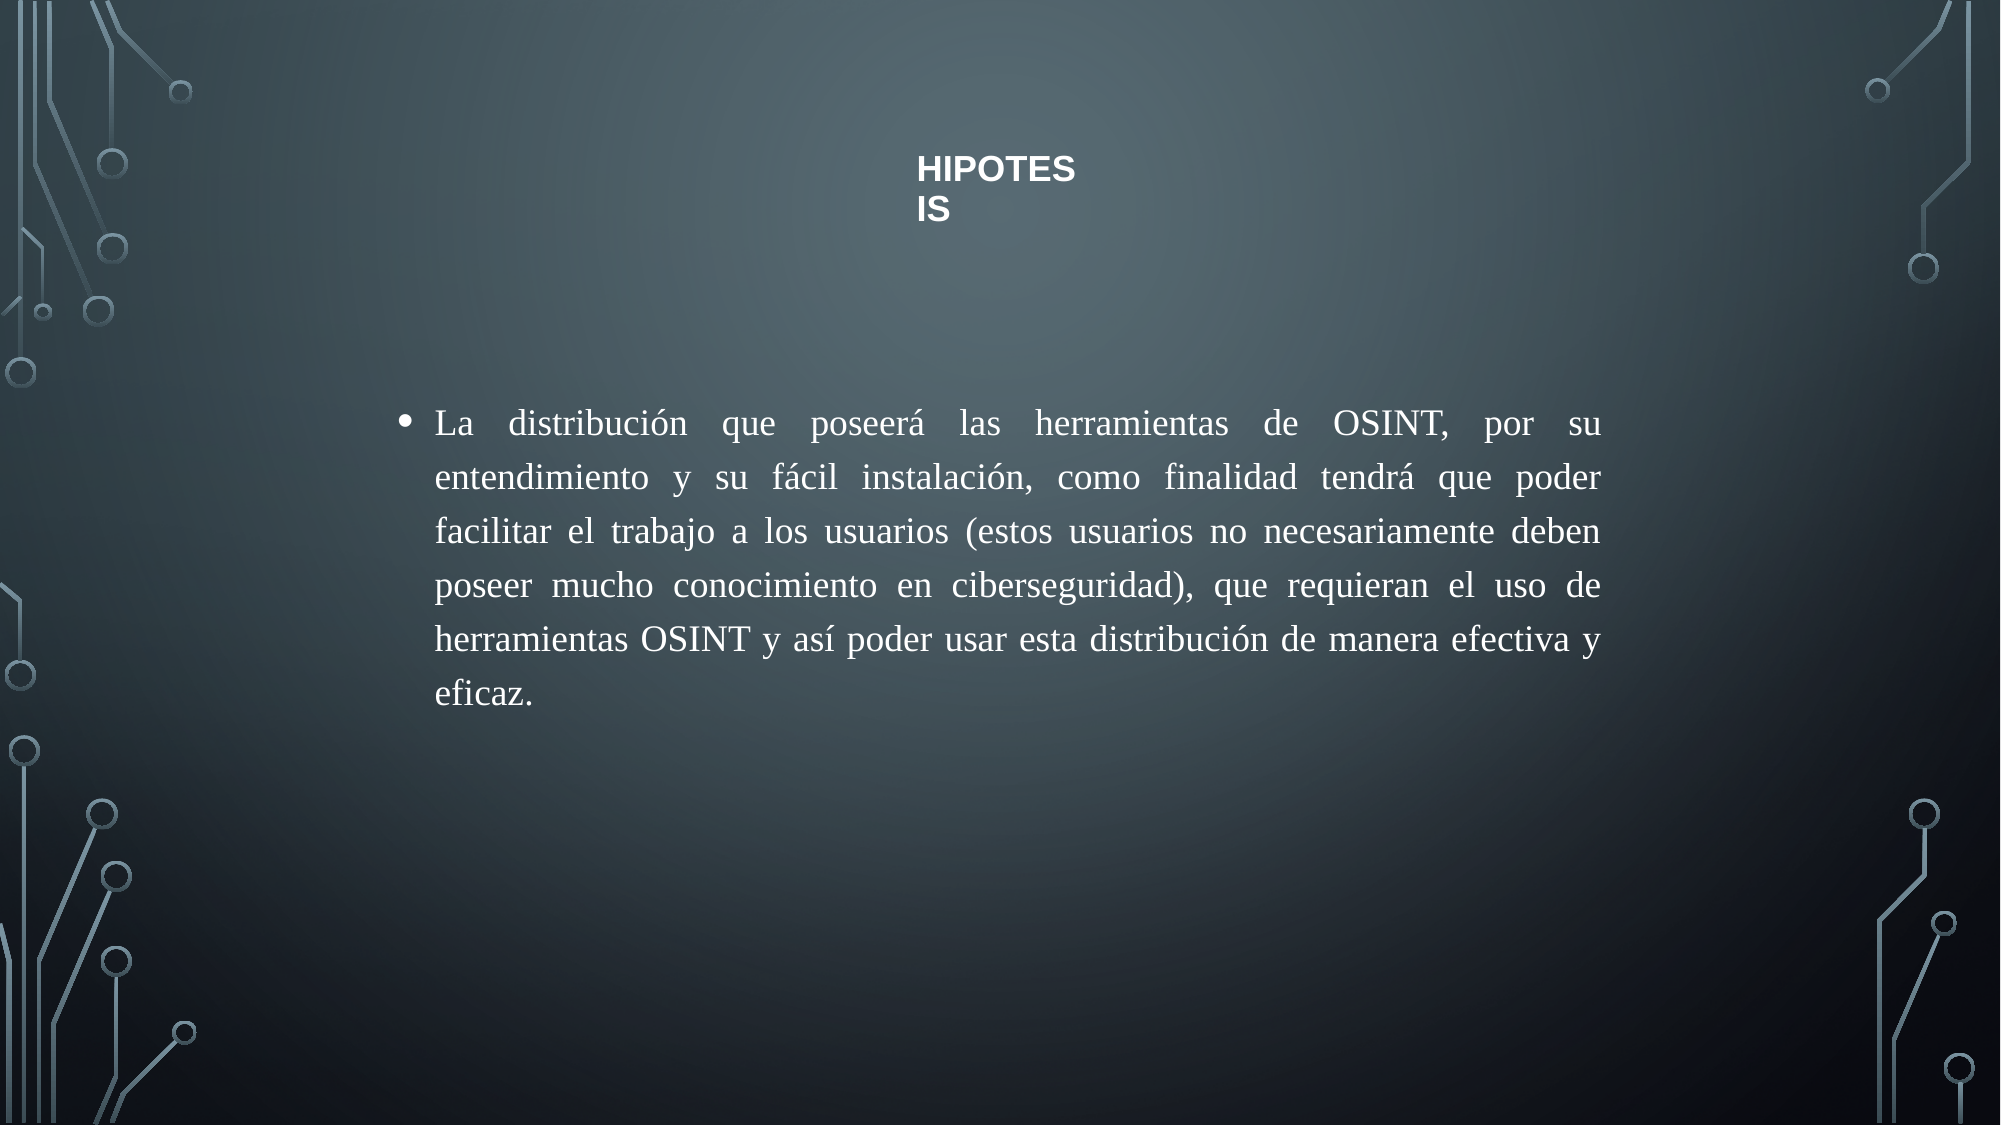

# hIPOTESIS
La distribución que poseerá las herramientas de OSINT, por su entendimiento y su fácil instalación, como finalidad tendrá que poder facilitar el trabajo a los usuarios (estos usuarios no necesariamente deben poseer mucho conocimiento en ciberseguridad), que requieran el uso de herramientas OSINT y así poder usar esta distribución de manera efectiva y eficaz.